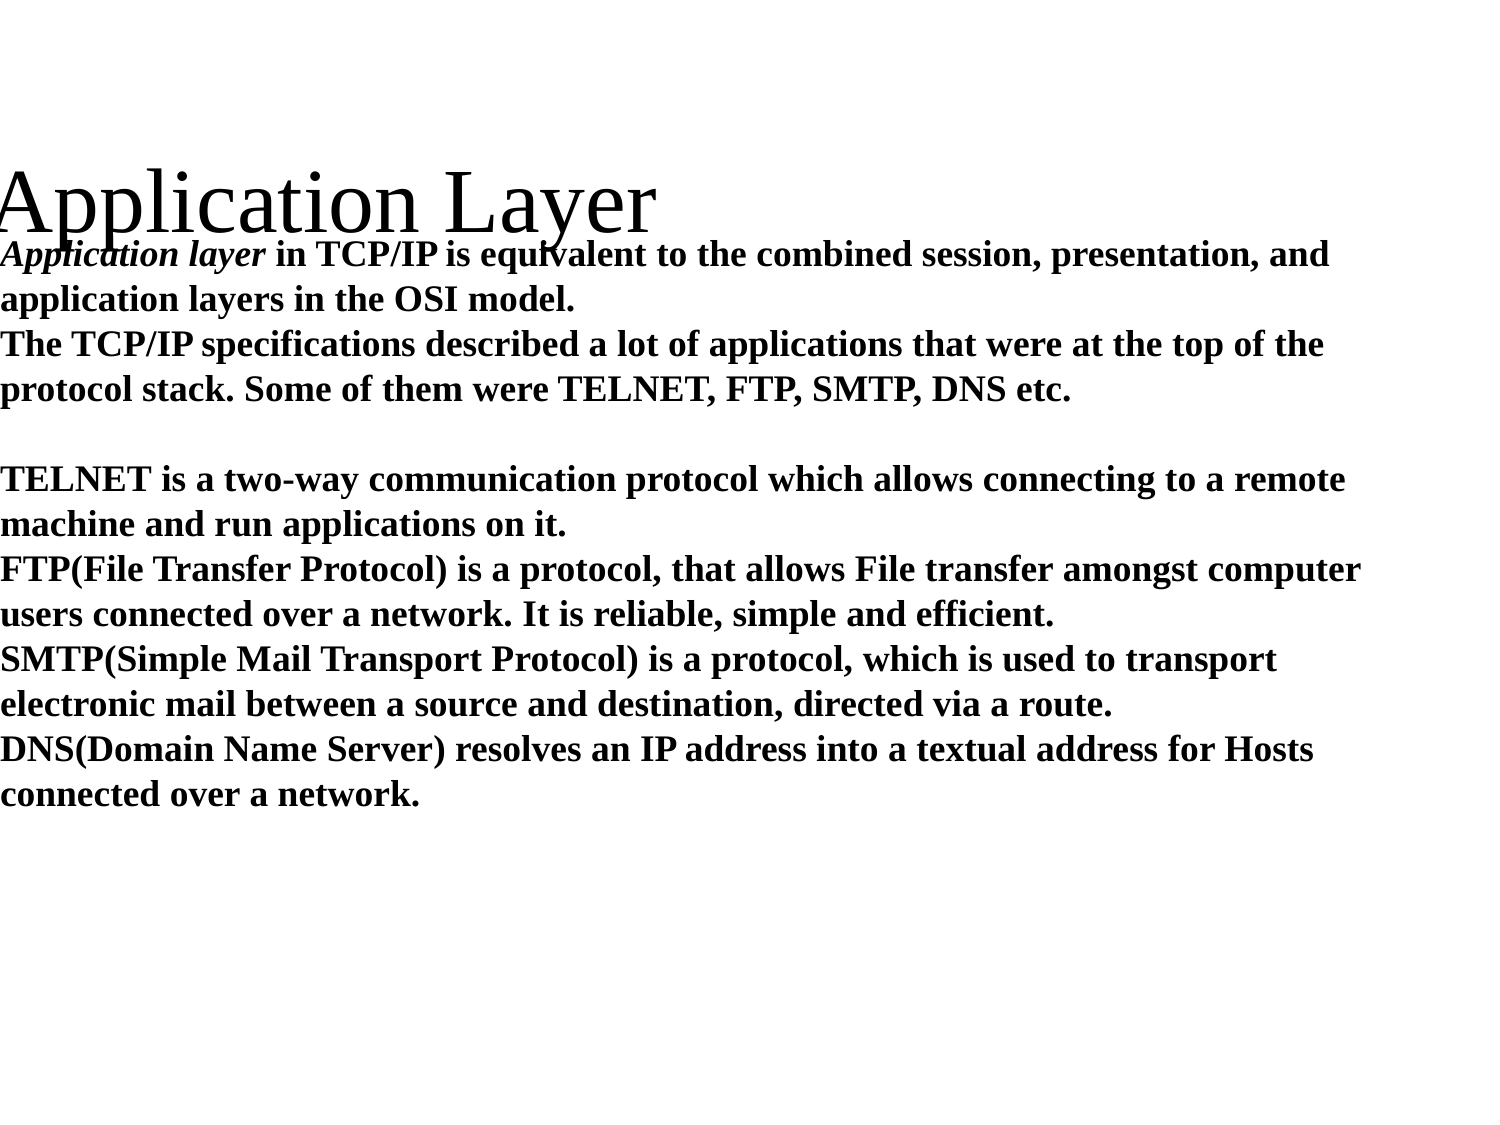

# Application Layer
Application layer in TCP/IP is equivalent to the combined session, presentation, and application layers in the OSI model.
The TCP/IP specifications described a lot of applications that were at the top of the protocol stack. Some of them were TELNET, FTP, SMTP, DNS etc.

TELNET is a two-way communication protocol which allows connecting to a remote machine and run applications on it.
FTP(File Transfer Protocol) is a protocol, that allows File transfer amongst computer users connected over a network. It is reliable, simple and efficient.
SMTP(Simple Mail Transport Protocol) is a protocol, which is used to transport electronic mail between a source and destination, directed via a route.
DNS(Domain Name Server) resolves an IP address into a textual address for Hosts connected over a network.